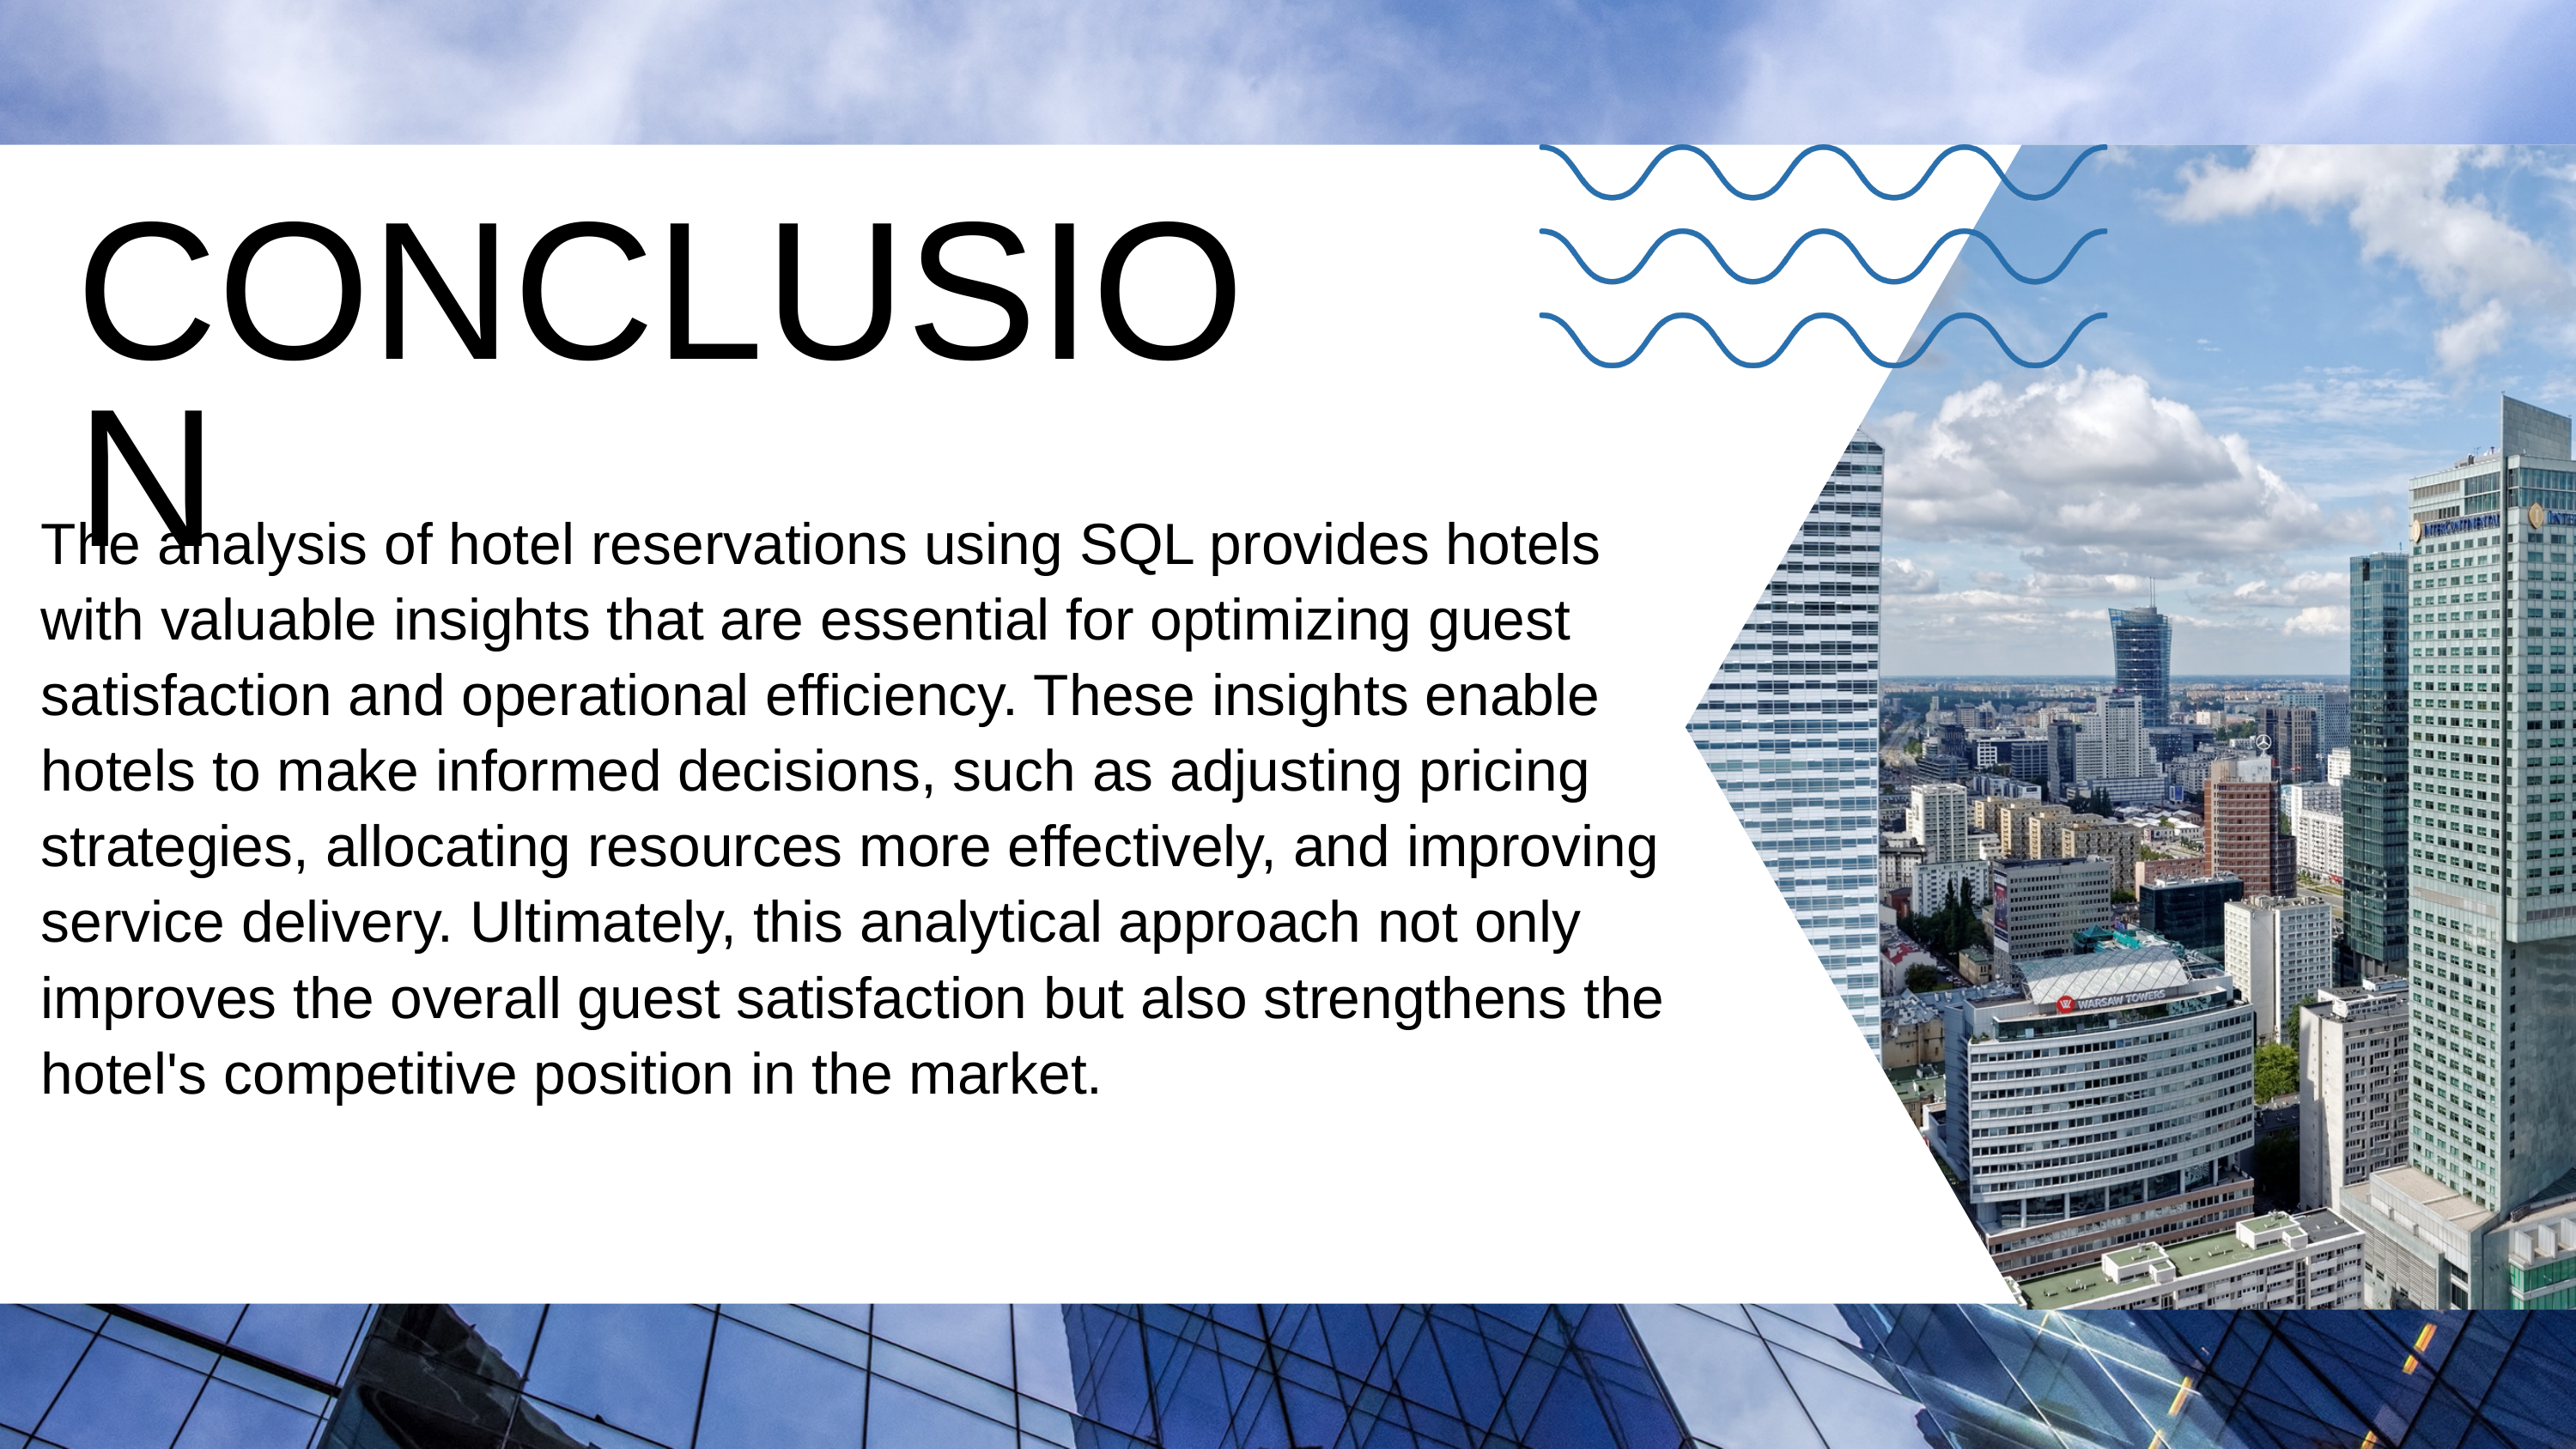

CONCLUSION
The analysis of hotel reservations using SQL provides hotels with valuable insights that are essential for optimizing guest satisfaction and operational efficiency. These insights enable hotels to make informed decisions, such as adjusting pricing strategies, allocating resources more effectively, and improving service delivery. Ultimately, this analytical approach not only improves the overall guest satisfaction but also strengthens the hotel's competitive position in the market.